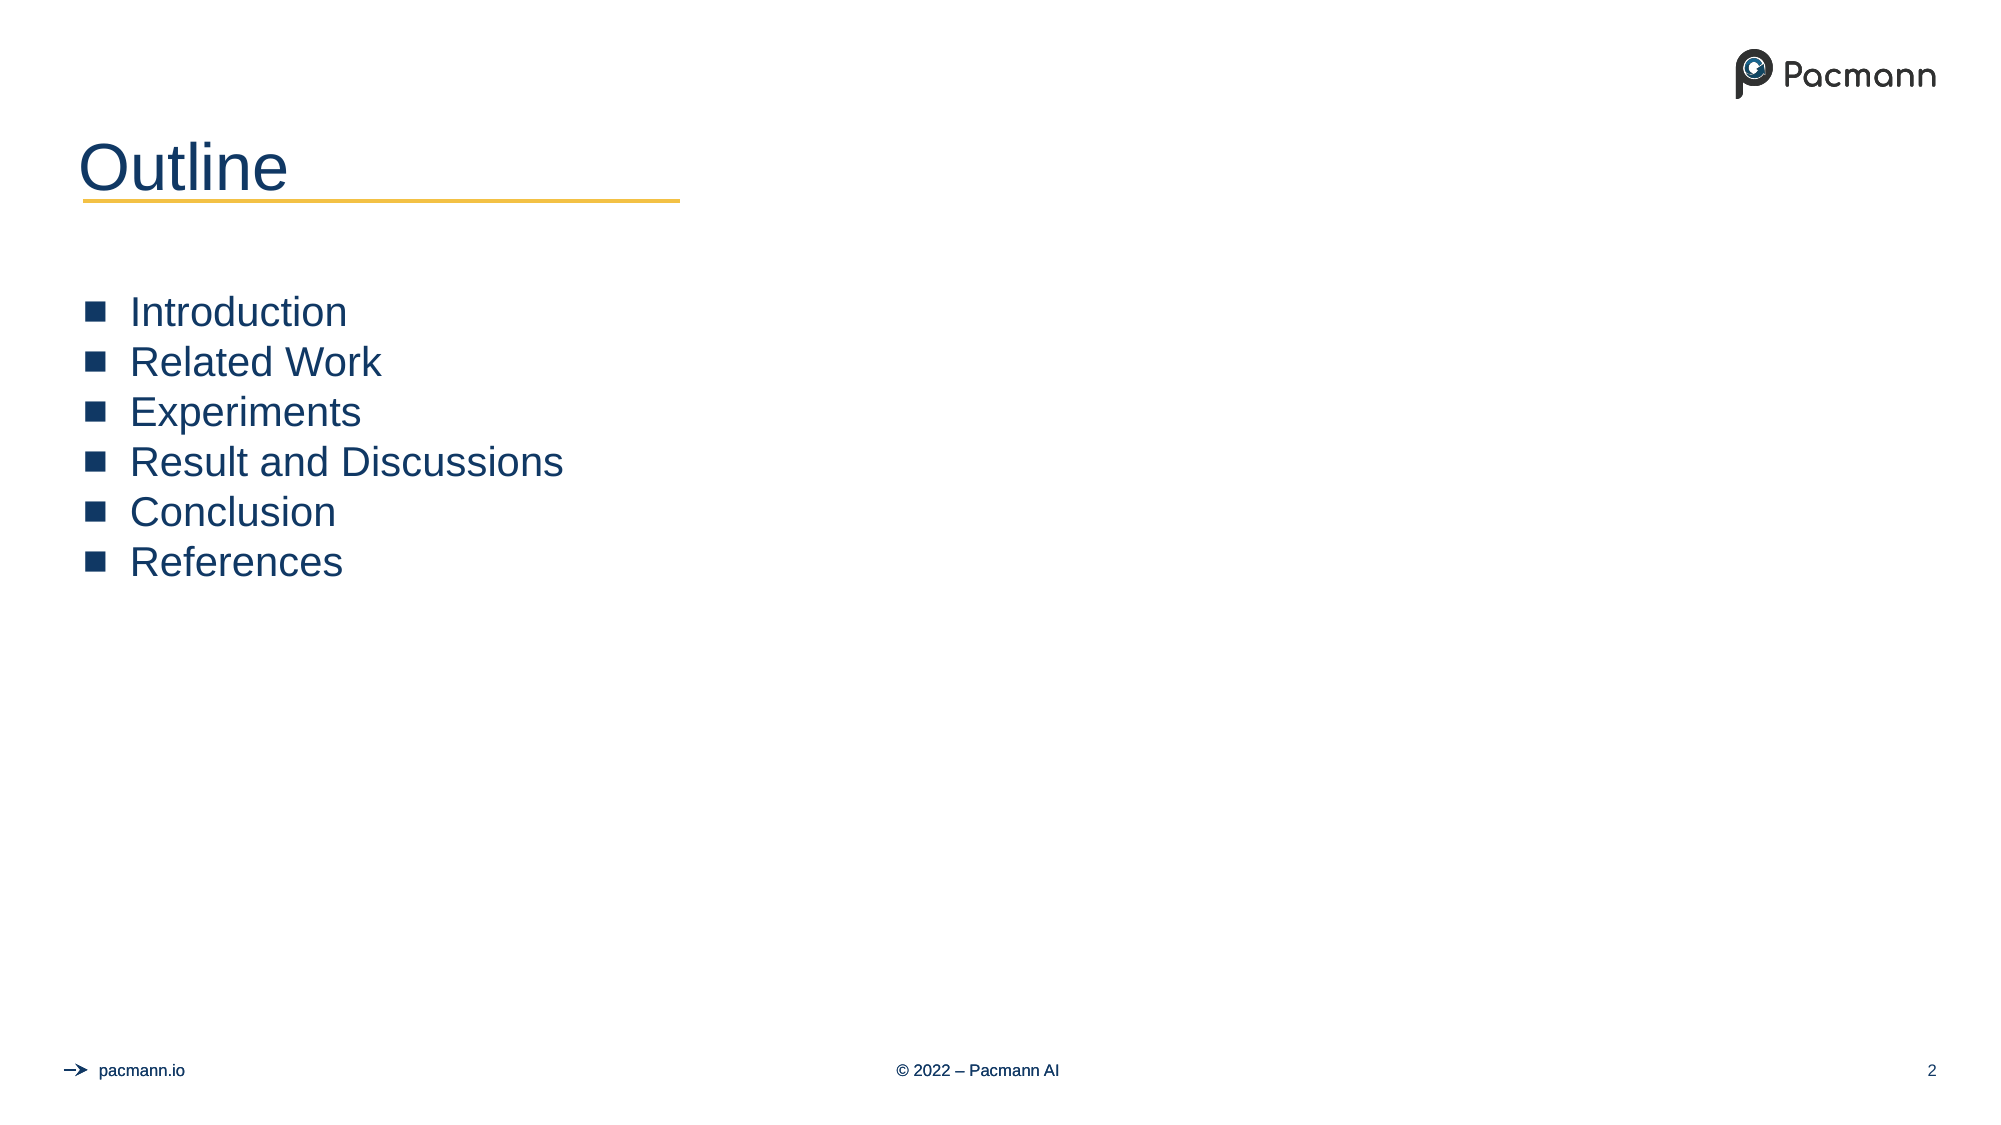

# Outline
Introduction
Related Work
Experiments
Result and Discussions
Conclusion
References